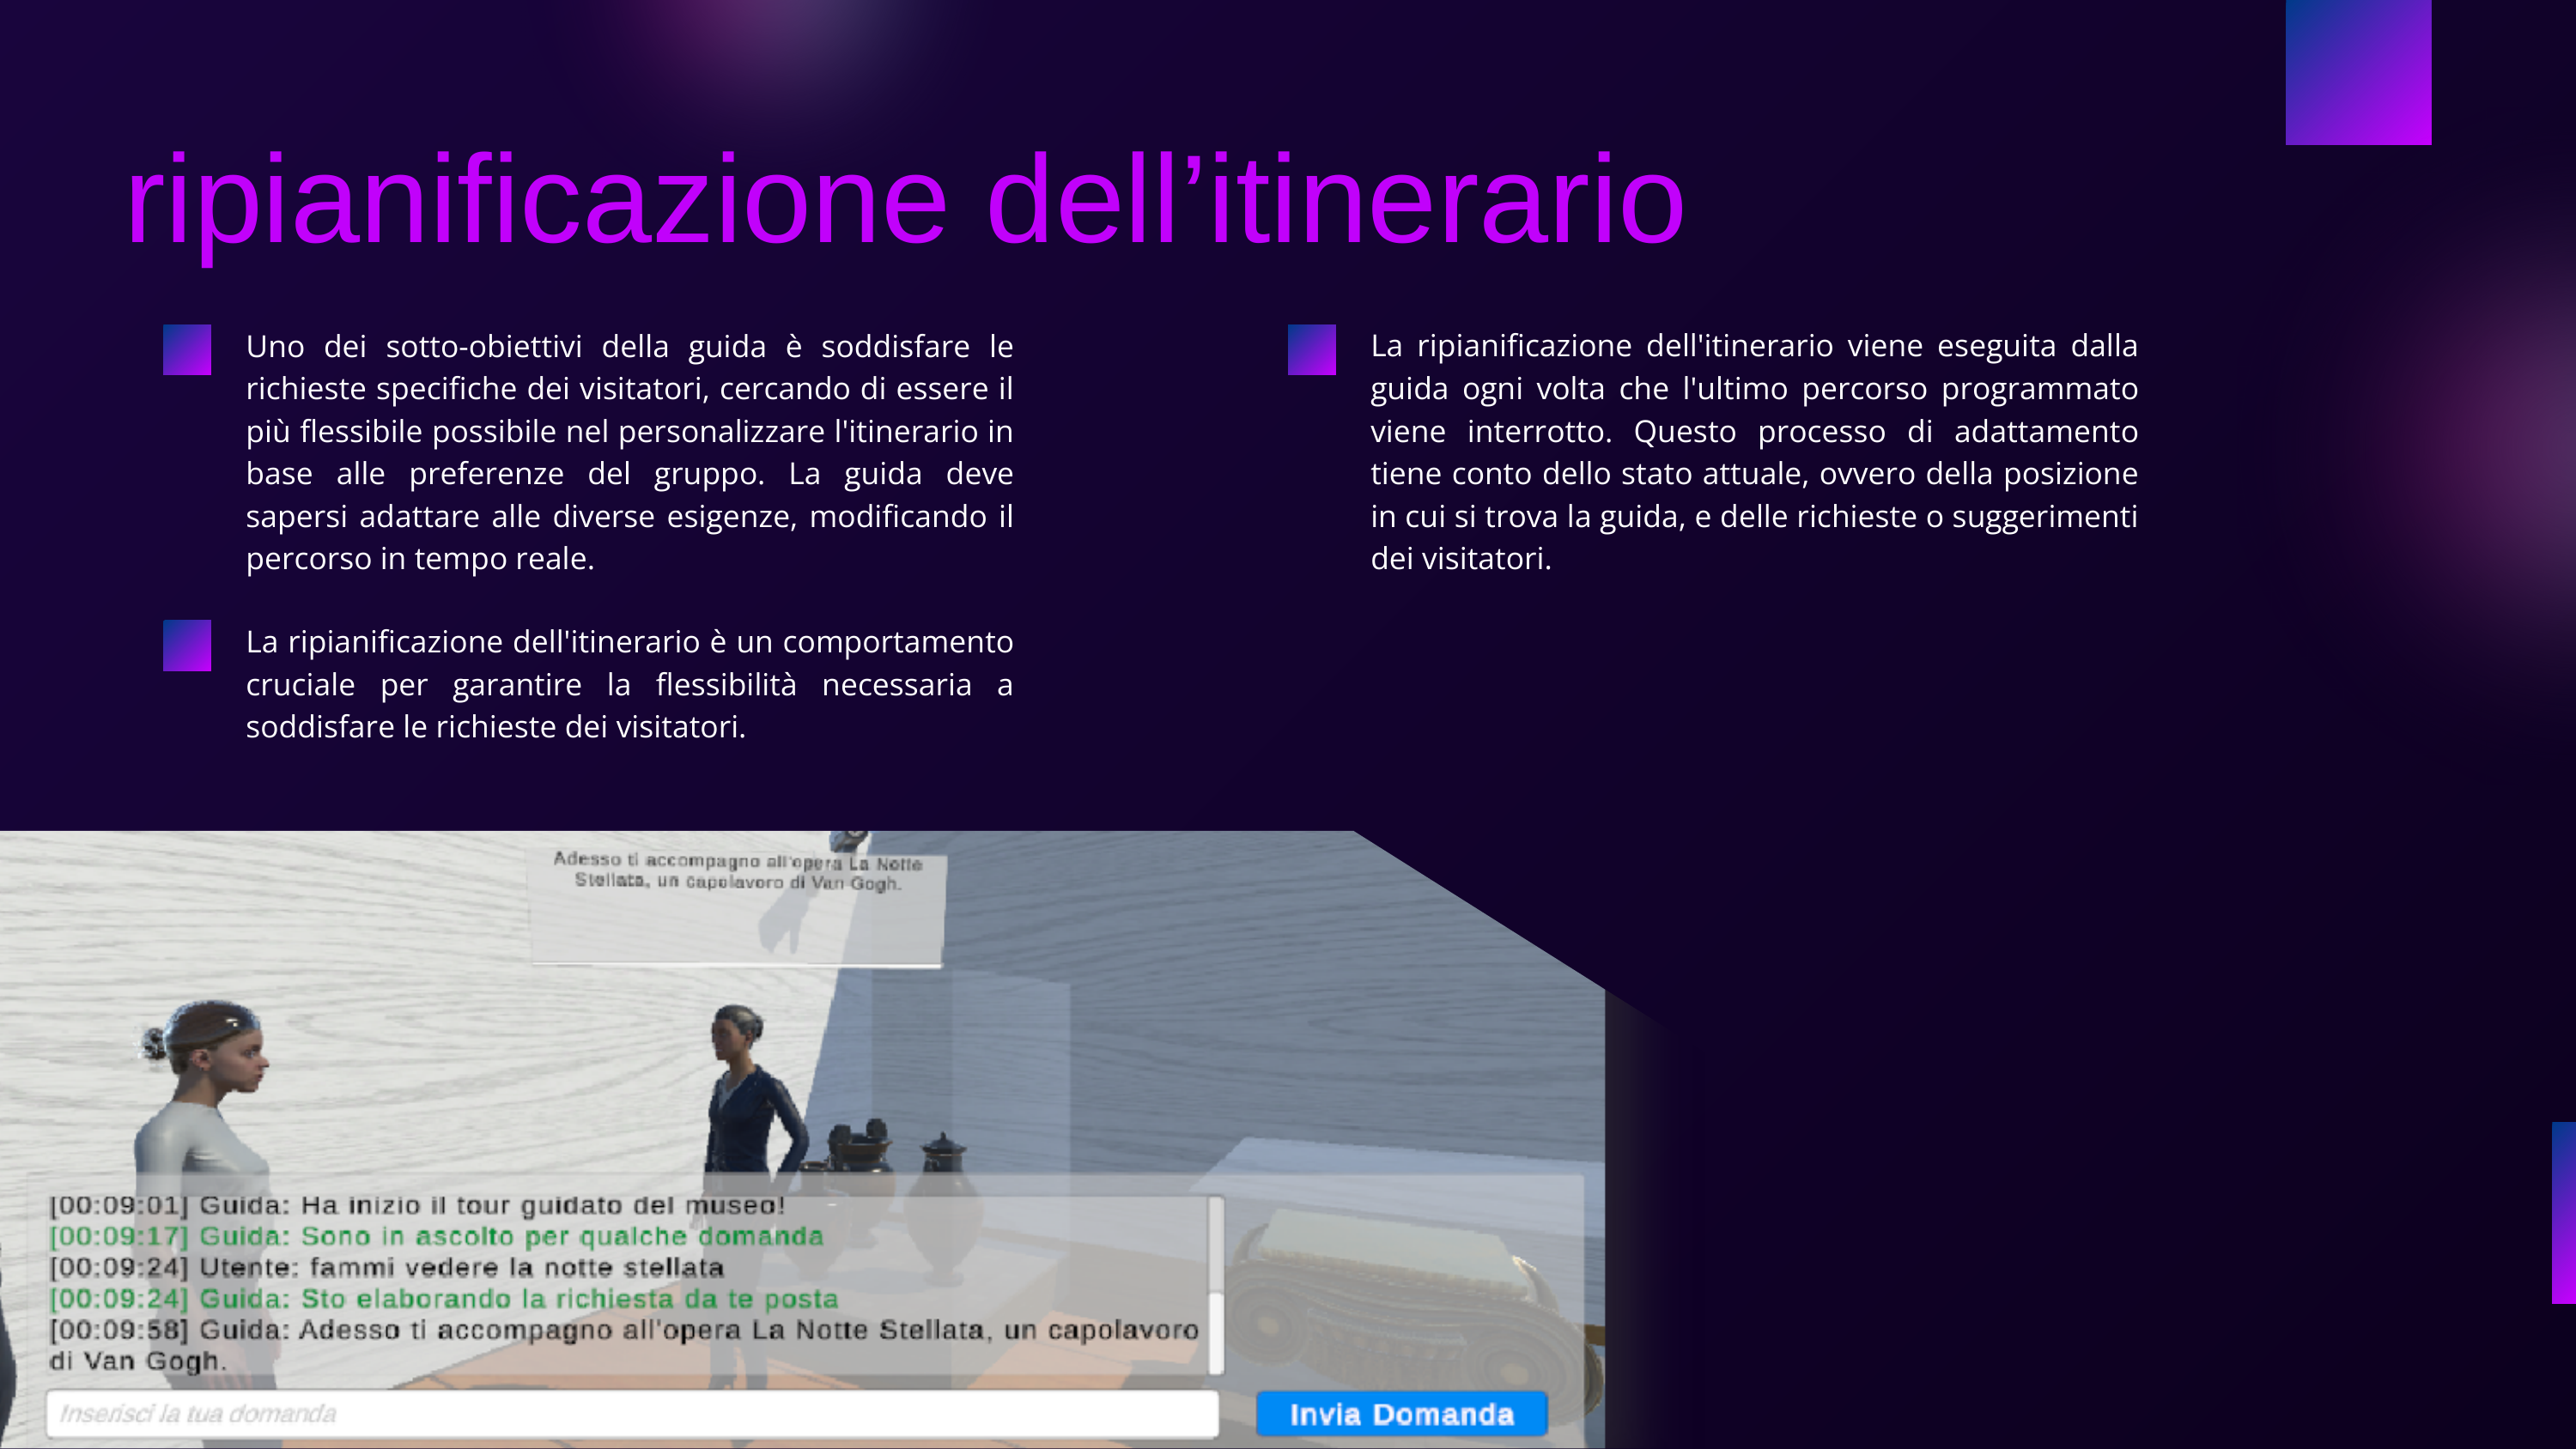

ripianificazione dell’itinerario

Uno dei sotto-obiettivi della guida è soddisfare le richieste specifiche dei visitatori, cercando di essere il più flessibile possibile nel personalizzare l'itinerario in base alle preferenze del gruppo. La guida deve sapersi adattare alle diverse esigenze, modificando il percorso in tempo reale.
La ripianificazione dell'itinerario viene eseguita dalla guida ogni volta che l'ultimo percorso programmato viene interrotto. Questo processo di adattamento tiene conto dello stato attuale, ovvero della posizione in cui si trova la guida, e delle richieste o suggerimenti dei visitatori.

La ripianificazione dell'itinerario è un comportamento cruciale per garantire la flessibilità necessaria a soddisfare le richieste dei visitatori.